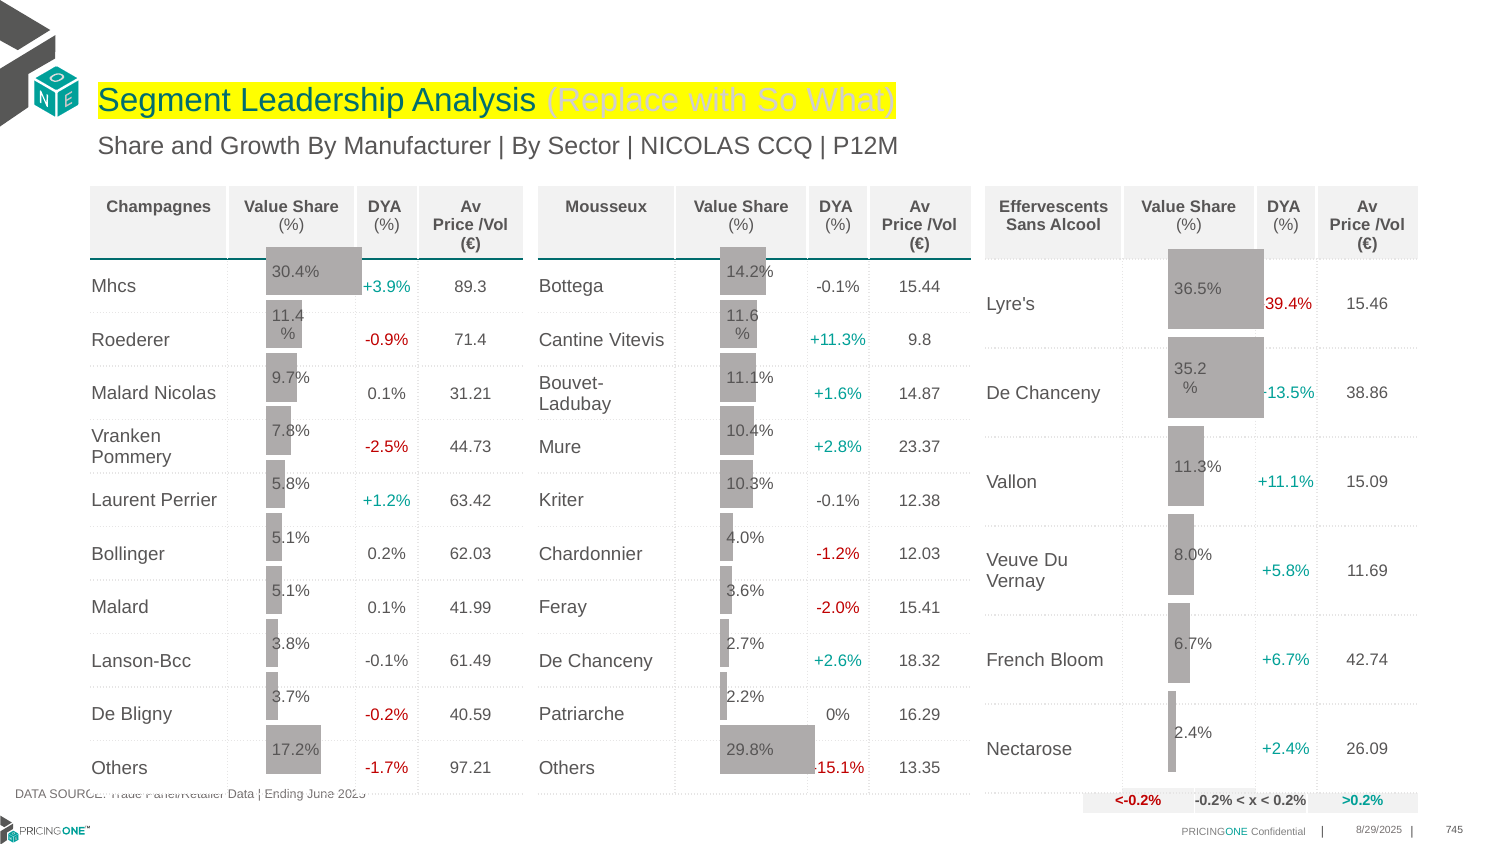

# Segment Leadership Analysis (Replace with So What)
Share and Growth By Manufacturer | By Sector | NICOLAS CCQ | P12M
| Mousseux | Value Share (%) | DYA (%) | Av Price /Vol (€) |
| --- | --- | --- | --- |
| Bottega |  | -0.1% | 15.44 |
| Cantine Vitevis |  | +11.3% | 9.8 |
| Bouvet-Ladubay |  | +1.6% | 14.87 |
| Mure |  | +2.8% | 23.37 |
| Kriter |  | -0.1% | 12.38 |
| Chardonnier |  | -1.2% | 12.03 |
| Feray |  | -2.0% | 15.41 |
| De Chanceny |  | +2.6% | 18.32 |
| Patriarche |  | 0% | 16.29 |
| Others |  | -15.1% | 13.35 |
| Champagnes | Value Share (%) | DYA (%) | Av Price /Vol (€) |
| --- | --- | --- | --- |
| Mhcs |  | +3.9% | 89.3 |
| Roederer |  | -0.9% | 71.4 |
| Malard Nicolas |  | 0.1% | 31.21 |
| Vranken Pommery |  | -2.5% | 44.73 |
| Laurent Perrier |  | +1.2% | 63.42 |
| Bollinger |  | 0.2% | 62.03 |
| Malard |  | 0.1% | 41.99 |
| Lanson-Bcc |  | -0.1% | 61.49 |
| De Bligny |  | -0.2% | 40.59 |
| Others |  | -1.7% | 97.21 |
| Effervescents Sans Alcool | Value Share (%) | DYA (%) | Av Price /Vol (€) |
| --- | --- | --- | --- |
| Lyre's |  | -39.4% | 15.46 |
| De Chanceny |  | +13.5% | 38.86 |
| Vallon |  | +11.1% | 15.09 |
| Veuve Du Vernay |  | +5.8% | 11.69 |
| French Bloom |  | +6.7% | 42.74 |
| Nectarose |  | +2.4% | 26.09 |

### Chart

| Category | Champagnes | NICOLAS CCQ |
|---|---|
| None | 0.3036056308864414 |

### Chart

| Category | Mousseux | NICOLAS CCQ |
|---|---|
| None | 0.14234548719707824 |

### Chart

| Category | Effervescents Sans Alcool | NICOLAS CCQ |
|---|---|
| None | 0.3650649991772256 |
DATA SOURCE: Trade Panel/Retailer Data | Ending June 2025
| <-0.2% | -0.2% < x < 0.2% | >0.2% |
| --- | --- | --- |

8/29/2025
745